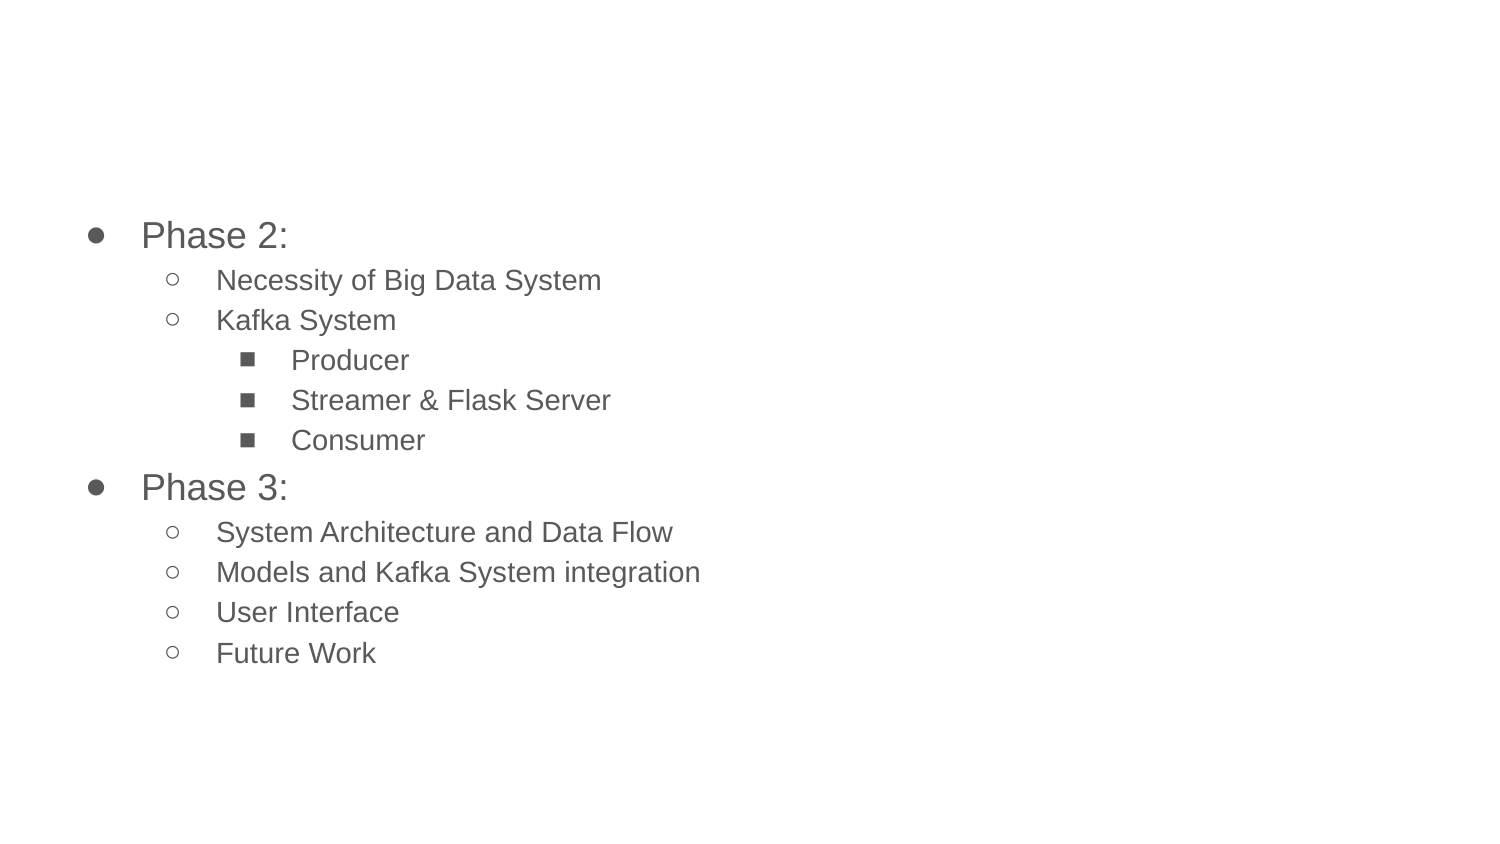

Phase 2:
Necessity of Big Data System
Kafka System
Producer
Streamer & Flask Server
Consumer
Phase 3:
System Architecture and Data Flow
Models and Kafka System integration
User Interface
Future Work